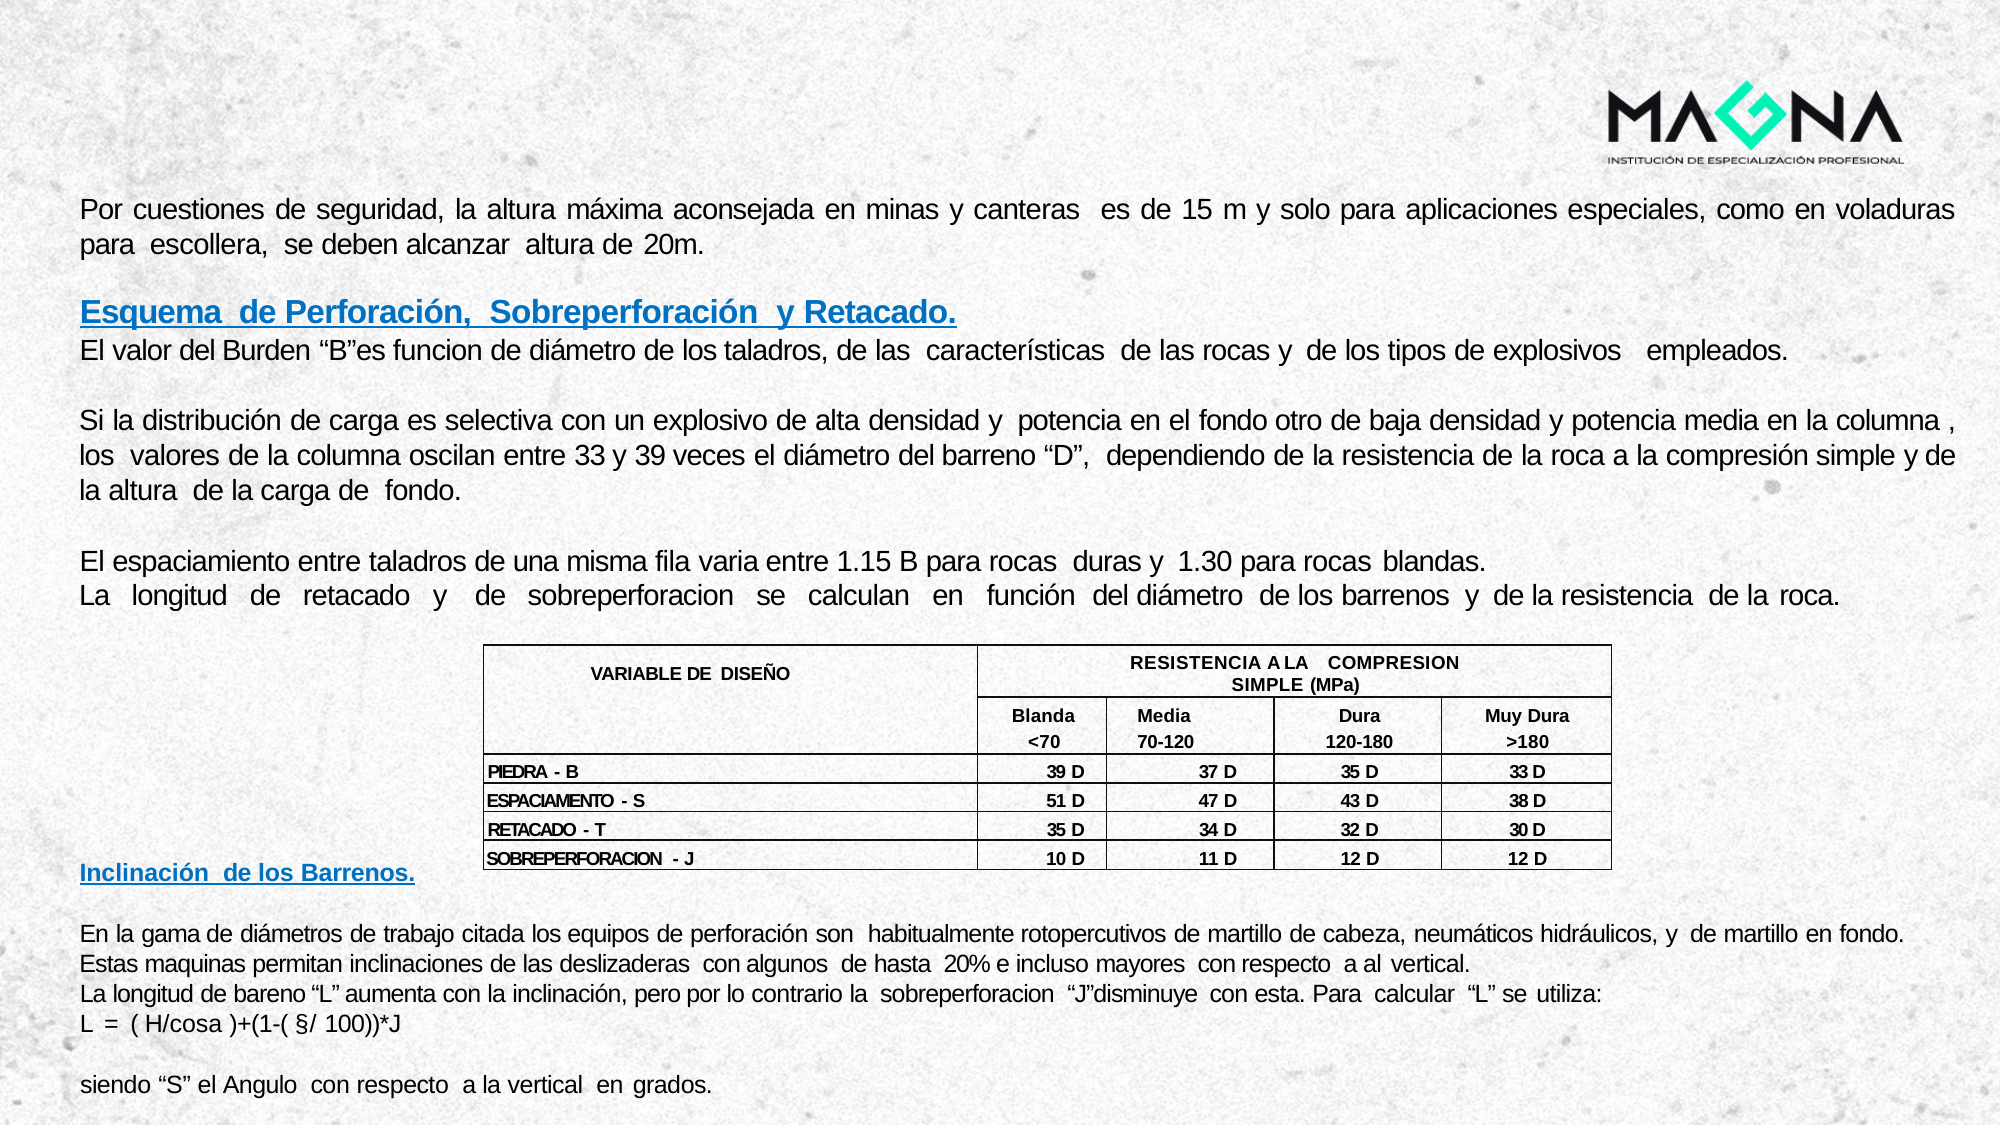

Por cuestiones de seguridad, la altura máxima aconsejada en minas y canteras  es de 15 m y solo para aplicaciones especiales, como en voladuras para  escollera,  se deben alcanzar  altura de 20m.

Esquema  de Perforación,  Sobreperforación  y Retacado.
El valor del Burden “B”es funcion de diámetro de los taladros, de las  características  de las rocas y  de los tipos de explosivos   empleados.

Si la distribución de carga es selectiva con un explosivo de alta densidad y  potencia en el fondo otro de baja densidad y potencia media en la columna , los  valores de la columna oscilan entre 33 y 39 veces el diámetro del barreno “D”,  dependiendo de la resistencia de la roca a la compresión simple y de la altura  de la carga de  fondo.

El espaciamiento entre taladros de una misma fila varia entre 1.15 B para rocas  duras y  1.30 para rocas blandas.
La   longitud   de   retacado   y    de   sobreperforacion   se   calculan   en   función  del diámetro  de los barrenos  y  de la resistencia  de la roca.
| VARIABLE DE DISEÑO | RESISTENCIA A LA COMPRESION SIMPLE (MPa) |  |  |  |
| --- | --- | --- | --- | --- |
|  | Blanda <70 | Media 70-120 | Dura 120-180 | Muy Dura >180 |
| PIEDRA - B | 39 D | 37 D | 35 D | 33 D |
| ESPACIAMENTO - S | 51 D | 47 D | 43 D | 38 D |
| RETACADO - T | 35 D | 34 D | 32 D | 30 D |
| SOBREPERFORACION - J | 10 D | 11 D | 12 D | 12 D |
Inclinación  de los Barrenos.

En la gama de diámetros de trabajo citada los equipos de perforación son  habitualmente rotopercutivos de martillo de cabeza, neumáticos hidráulicos, y  de martillo en fondo. Estas maquinas permitan inclinaciones de las deslizaderas  con algunos  de hasta  20% e incluso mayores  con respecto  a al vertical.
La longitud de bareno “L” aumenta con la inclinación, pero por lo contrario la  sobreperforacion  “J”disminuye  con esta. Para  calcular  “L” se utiliza:
L  =  ( H/cosa )+(1-( §/ 100))*J

siendo “S” el Angulo  con respecto  a la vertical  en grados.